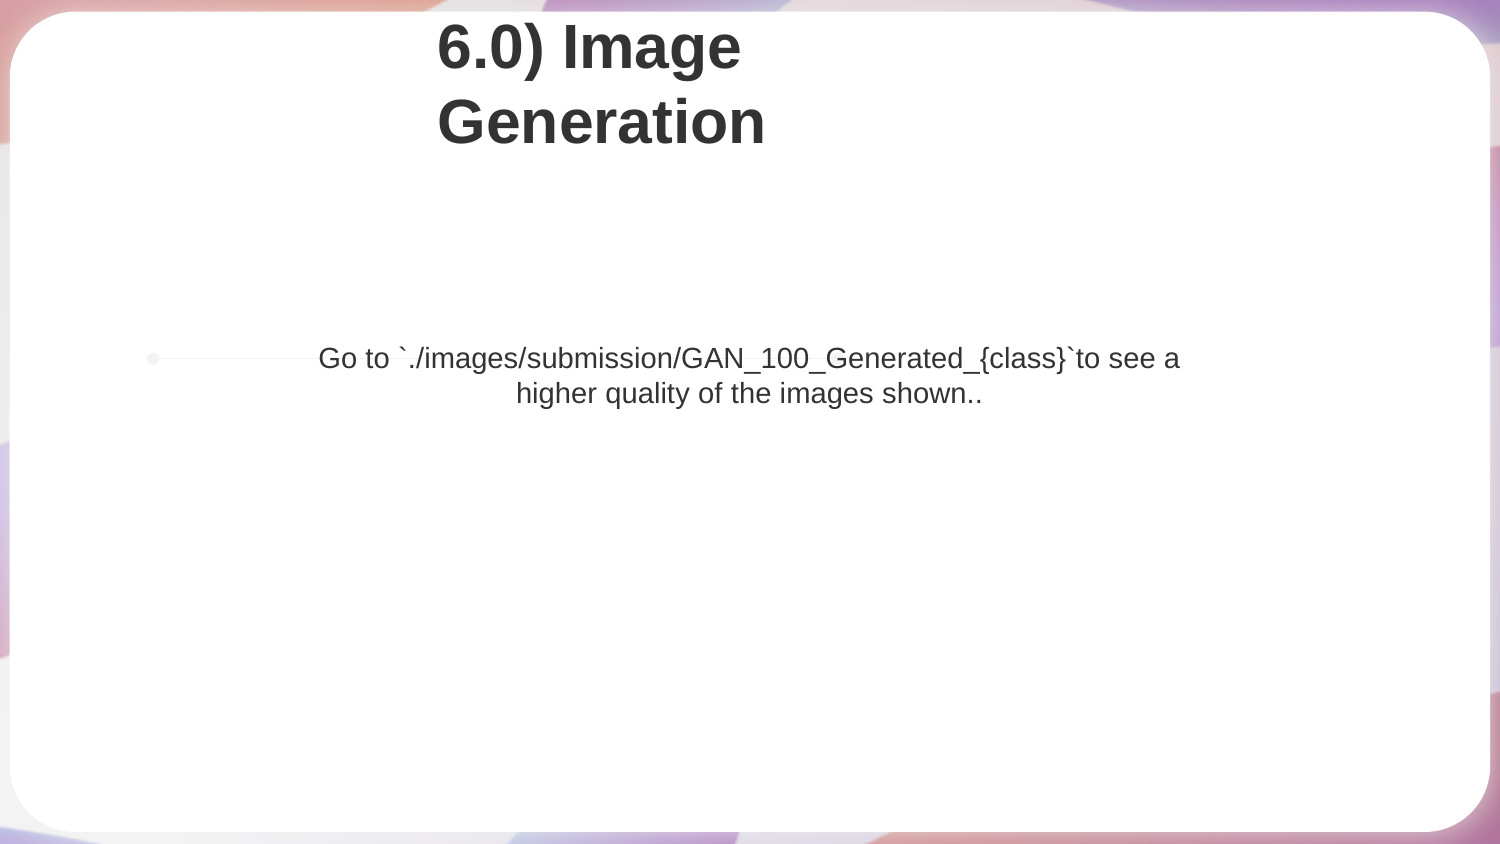

# 6.0) Image Generation
Go to `./images/submission/GAN_100_Generated_{class}`to see a higher quality of the images shown..